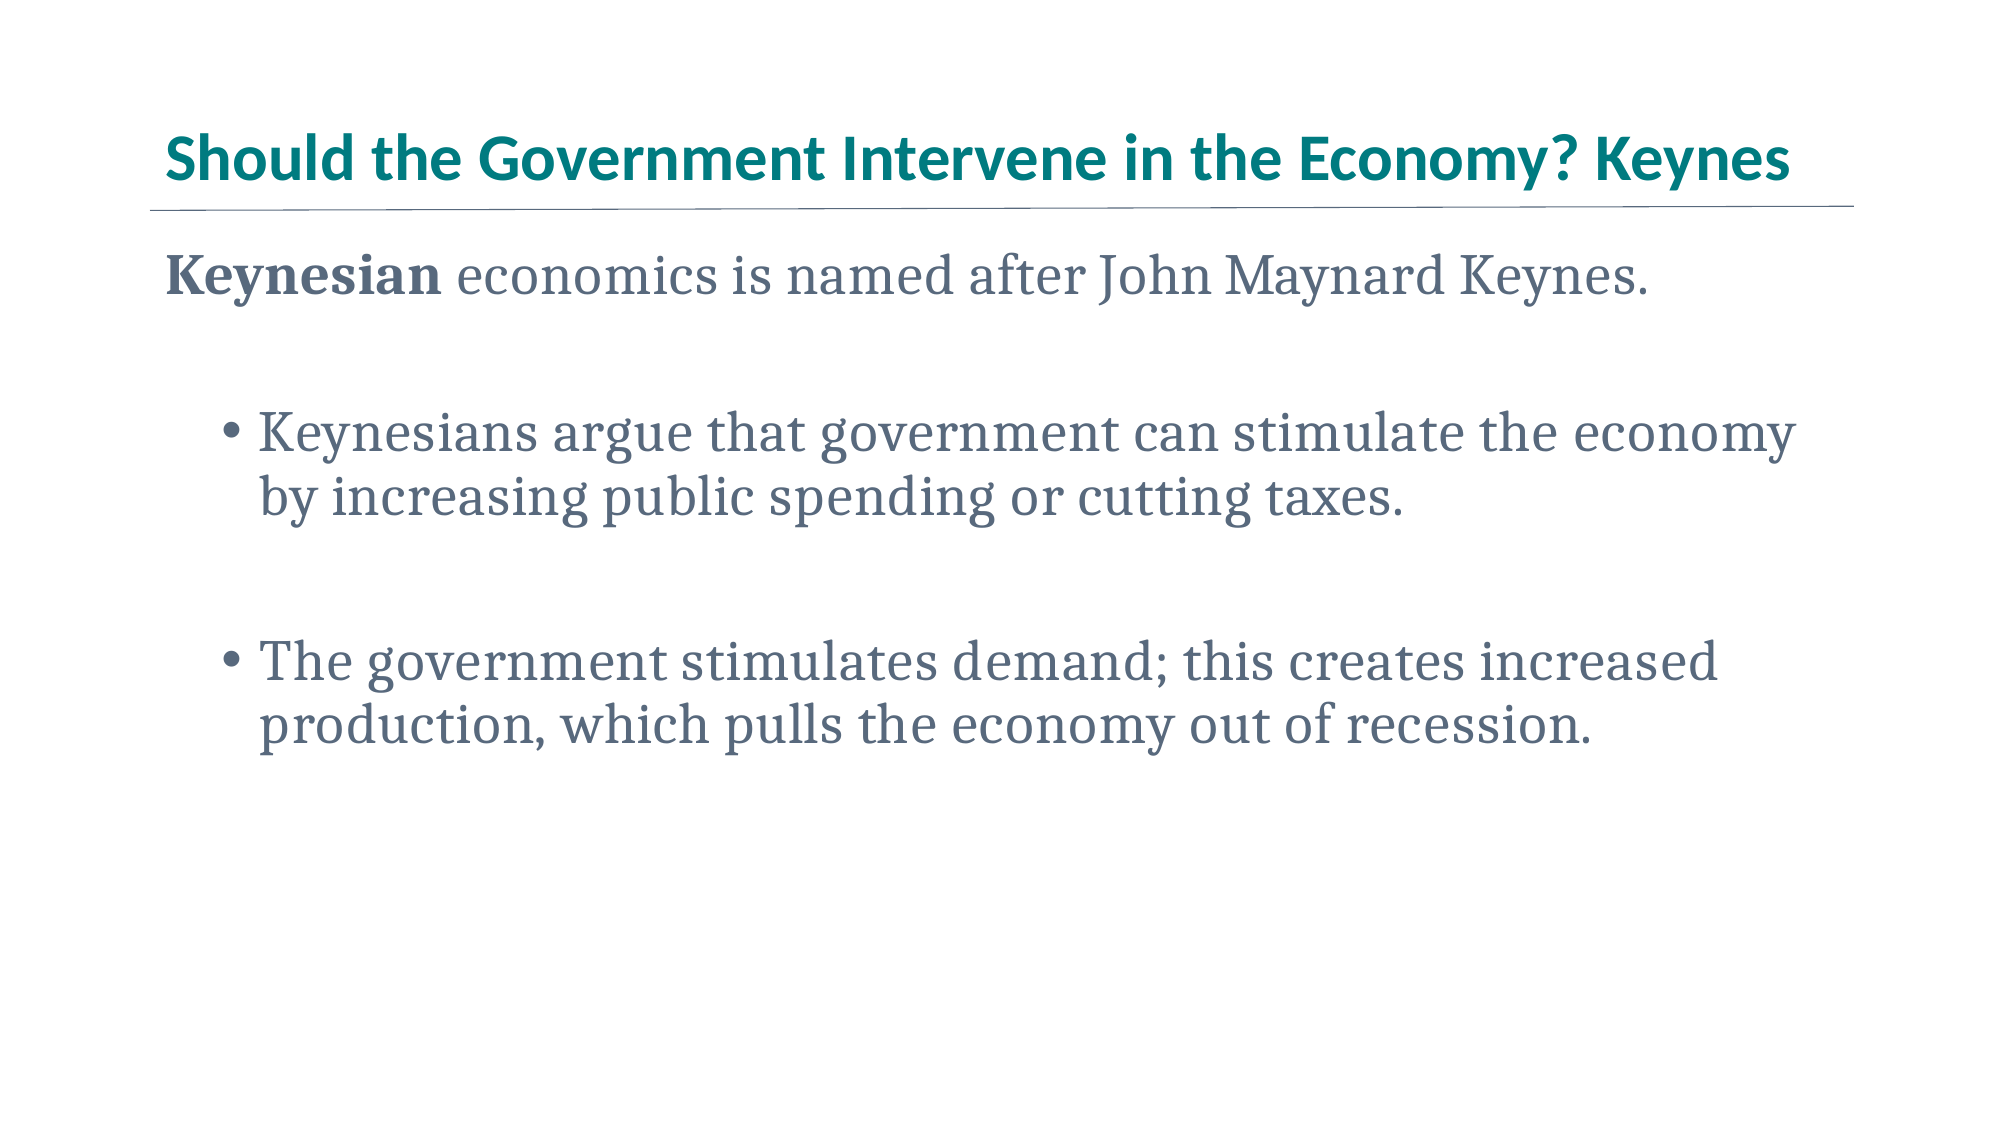

# Should the Government Intervene in the Economy? Keynes
Keynesian economics is named after John Maynard Keynes.

Keynesians argue that government can stimulate the economy by increasing public spending or cutting taxes.

The government stimulates demand; this creates increased production, which pulls the economy out of recession.